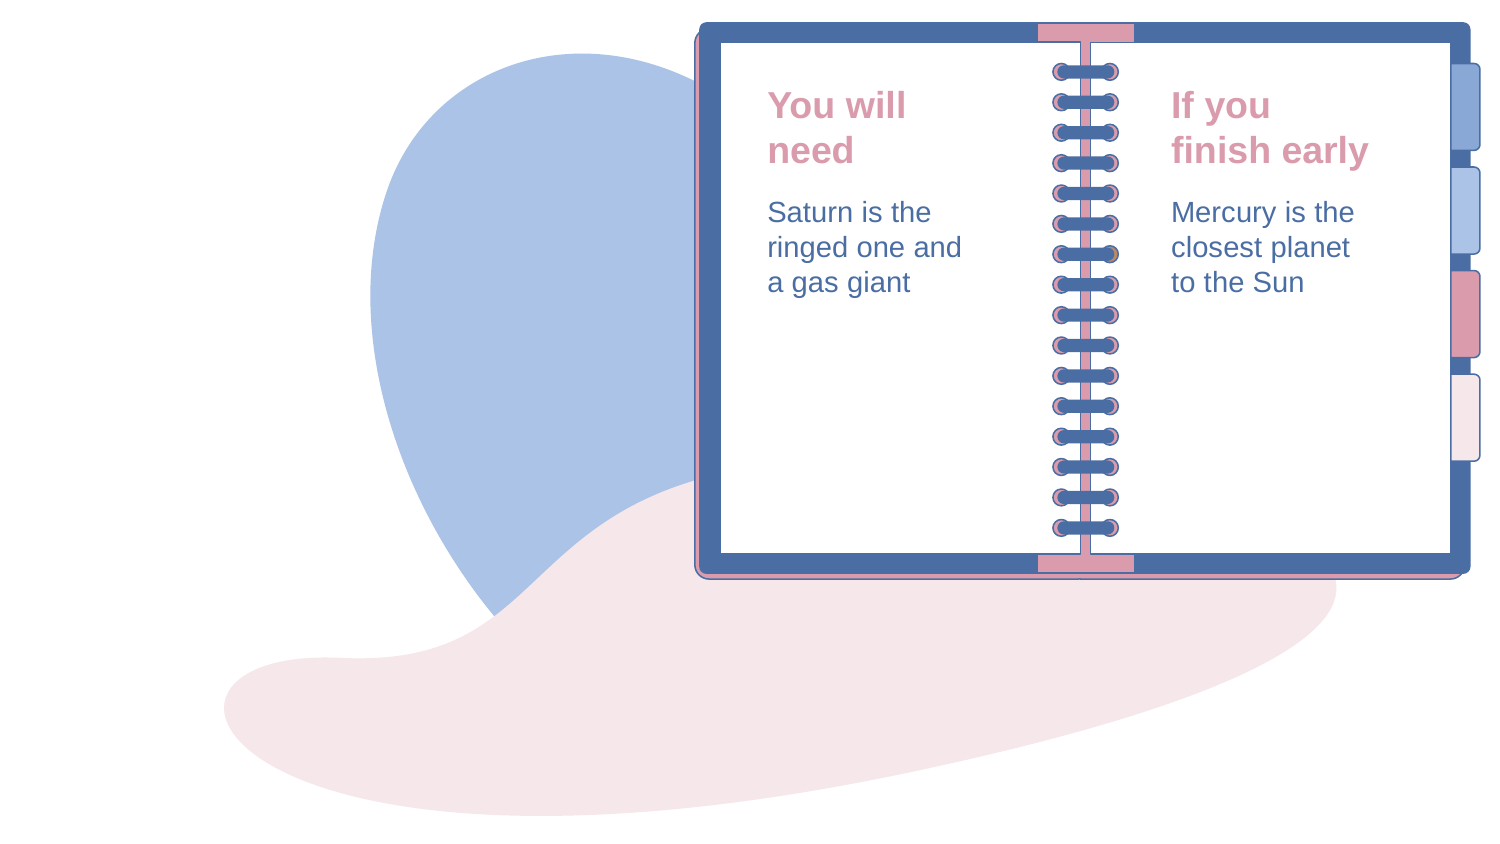

# You will need
If you finish early
Saturn is the ringed one and a gas giant

Mercury is the closest planet to the Sun